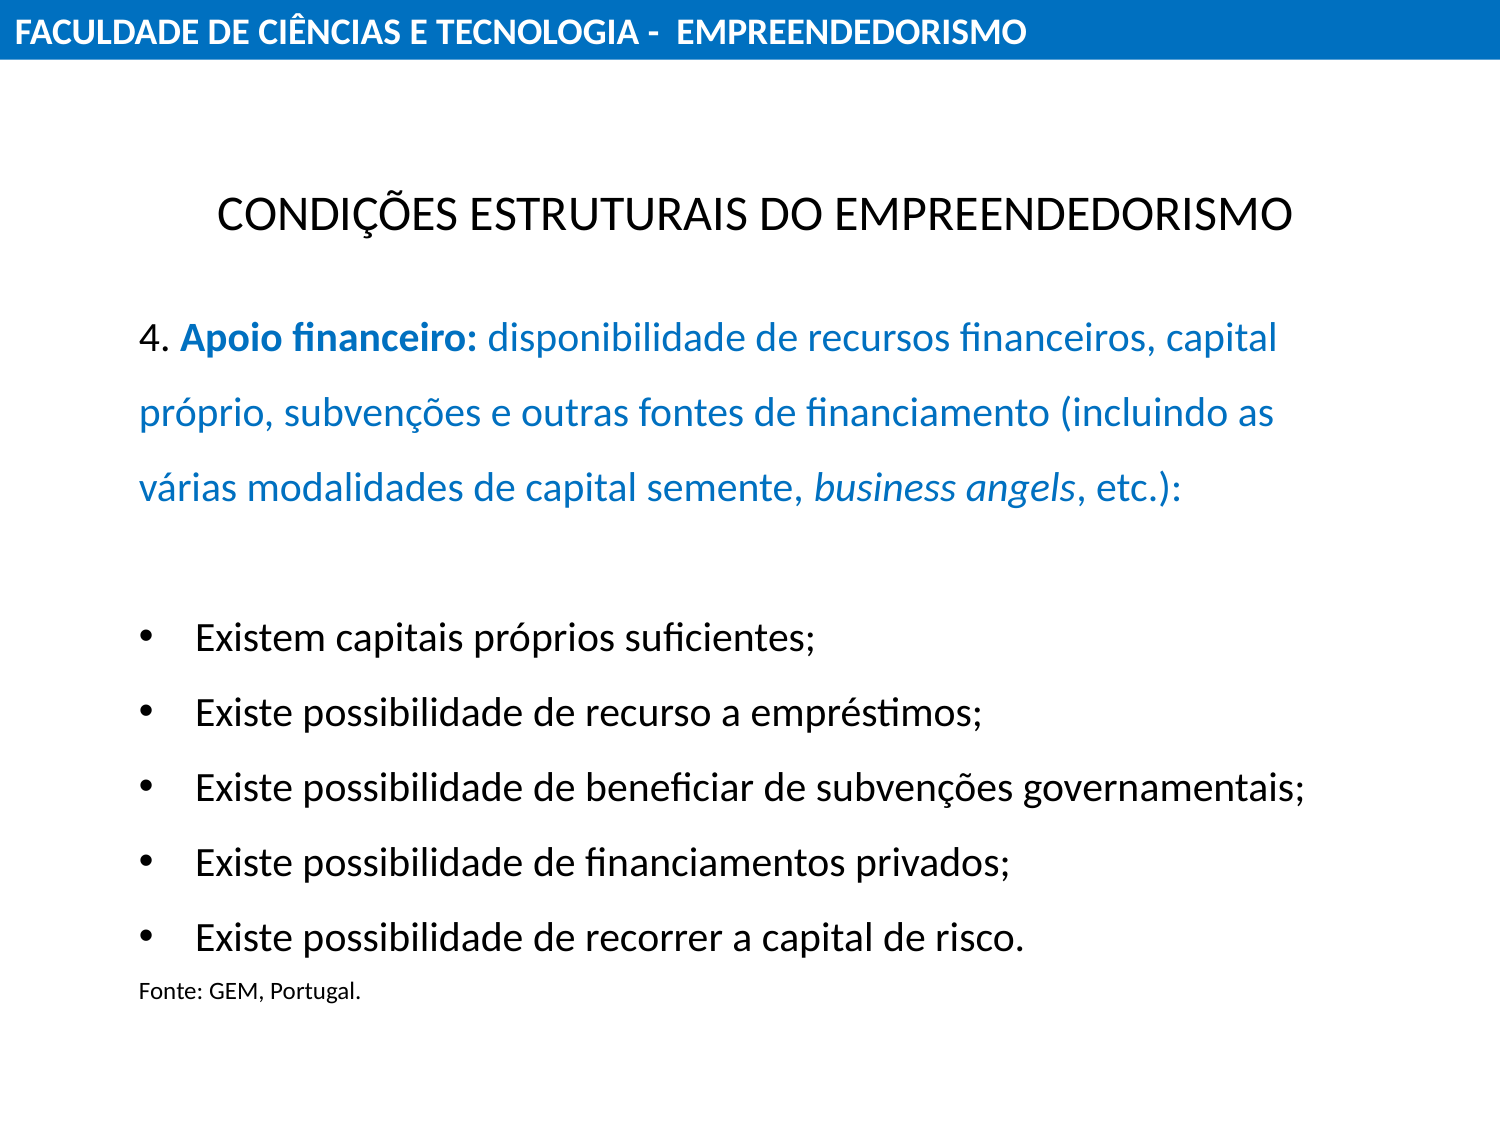

FACULDADE DE CIÊNCIAS E TECNOLOGIA -  EMPREENDEDORISMO
CONDIÇÕES ESTRUTURAIS DO EMPREENDEDORISMO

4. Apoio financeiro: disponibilidade de recursos financeiros, capital próprio, subvenções e outras fontes de financiamento (incluindo as várias modalidades de capital semente, business angels, etc.):

Existem capitais próprios suficientes;
Existe possibilidade de recurso a empréstimos;
Existe possibilidade de beneficiar de subvenções governamentais;
Existe possibilidade de financiamentos privados;
Existe possibilidade de recorrer a capital de risco.
Fonte: GEM, Portugal.